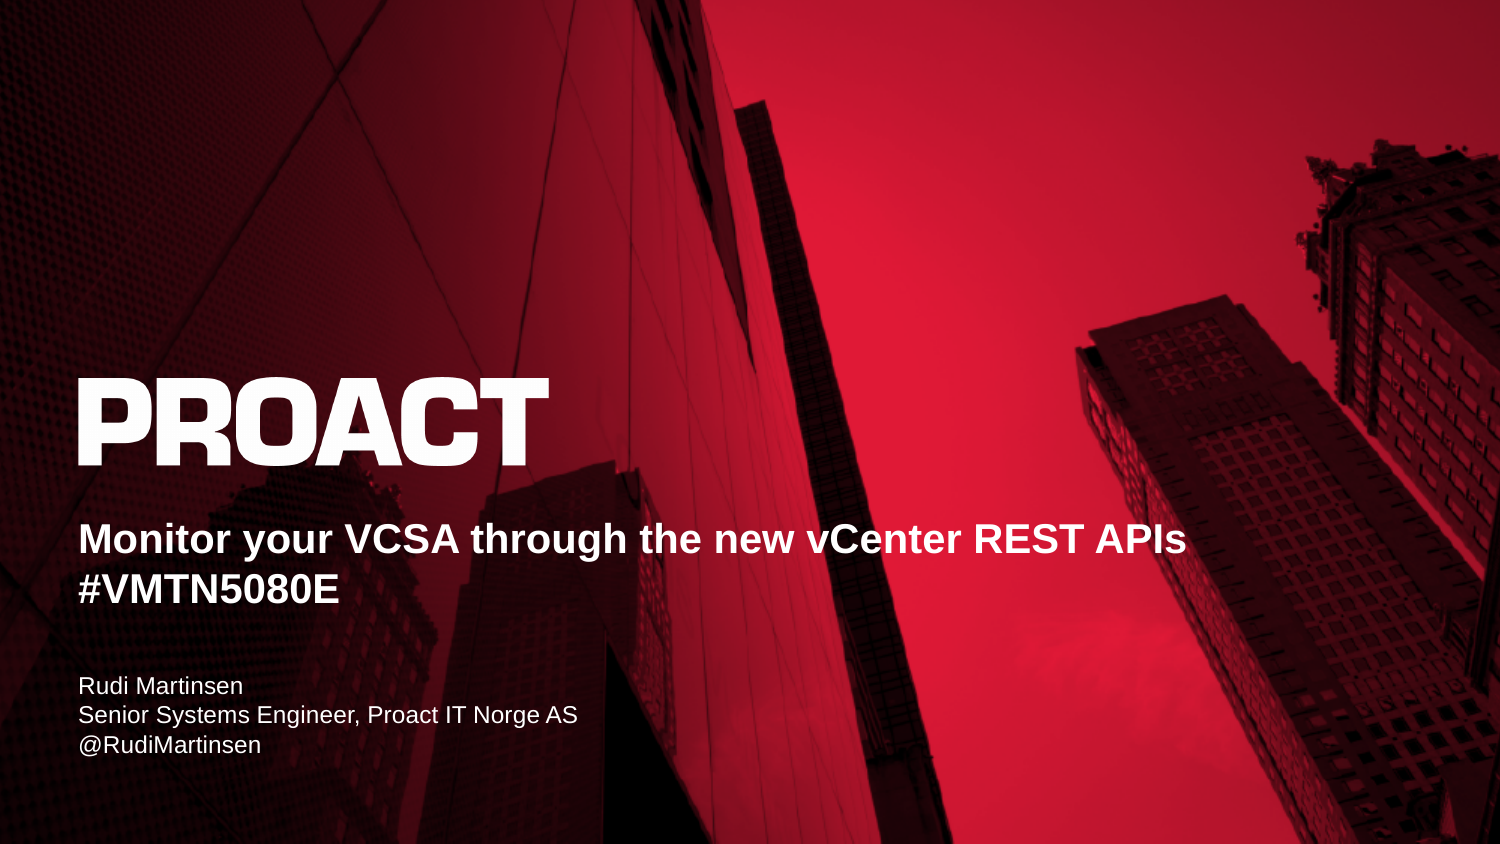

# Monitor your VCSA through the new vCenter REST APIs #VMTN5080E
Rudi Martinsen
Senior Systems Engineer, Proact IT Norge AS
@RudiMartinsen